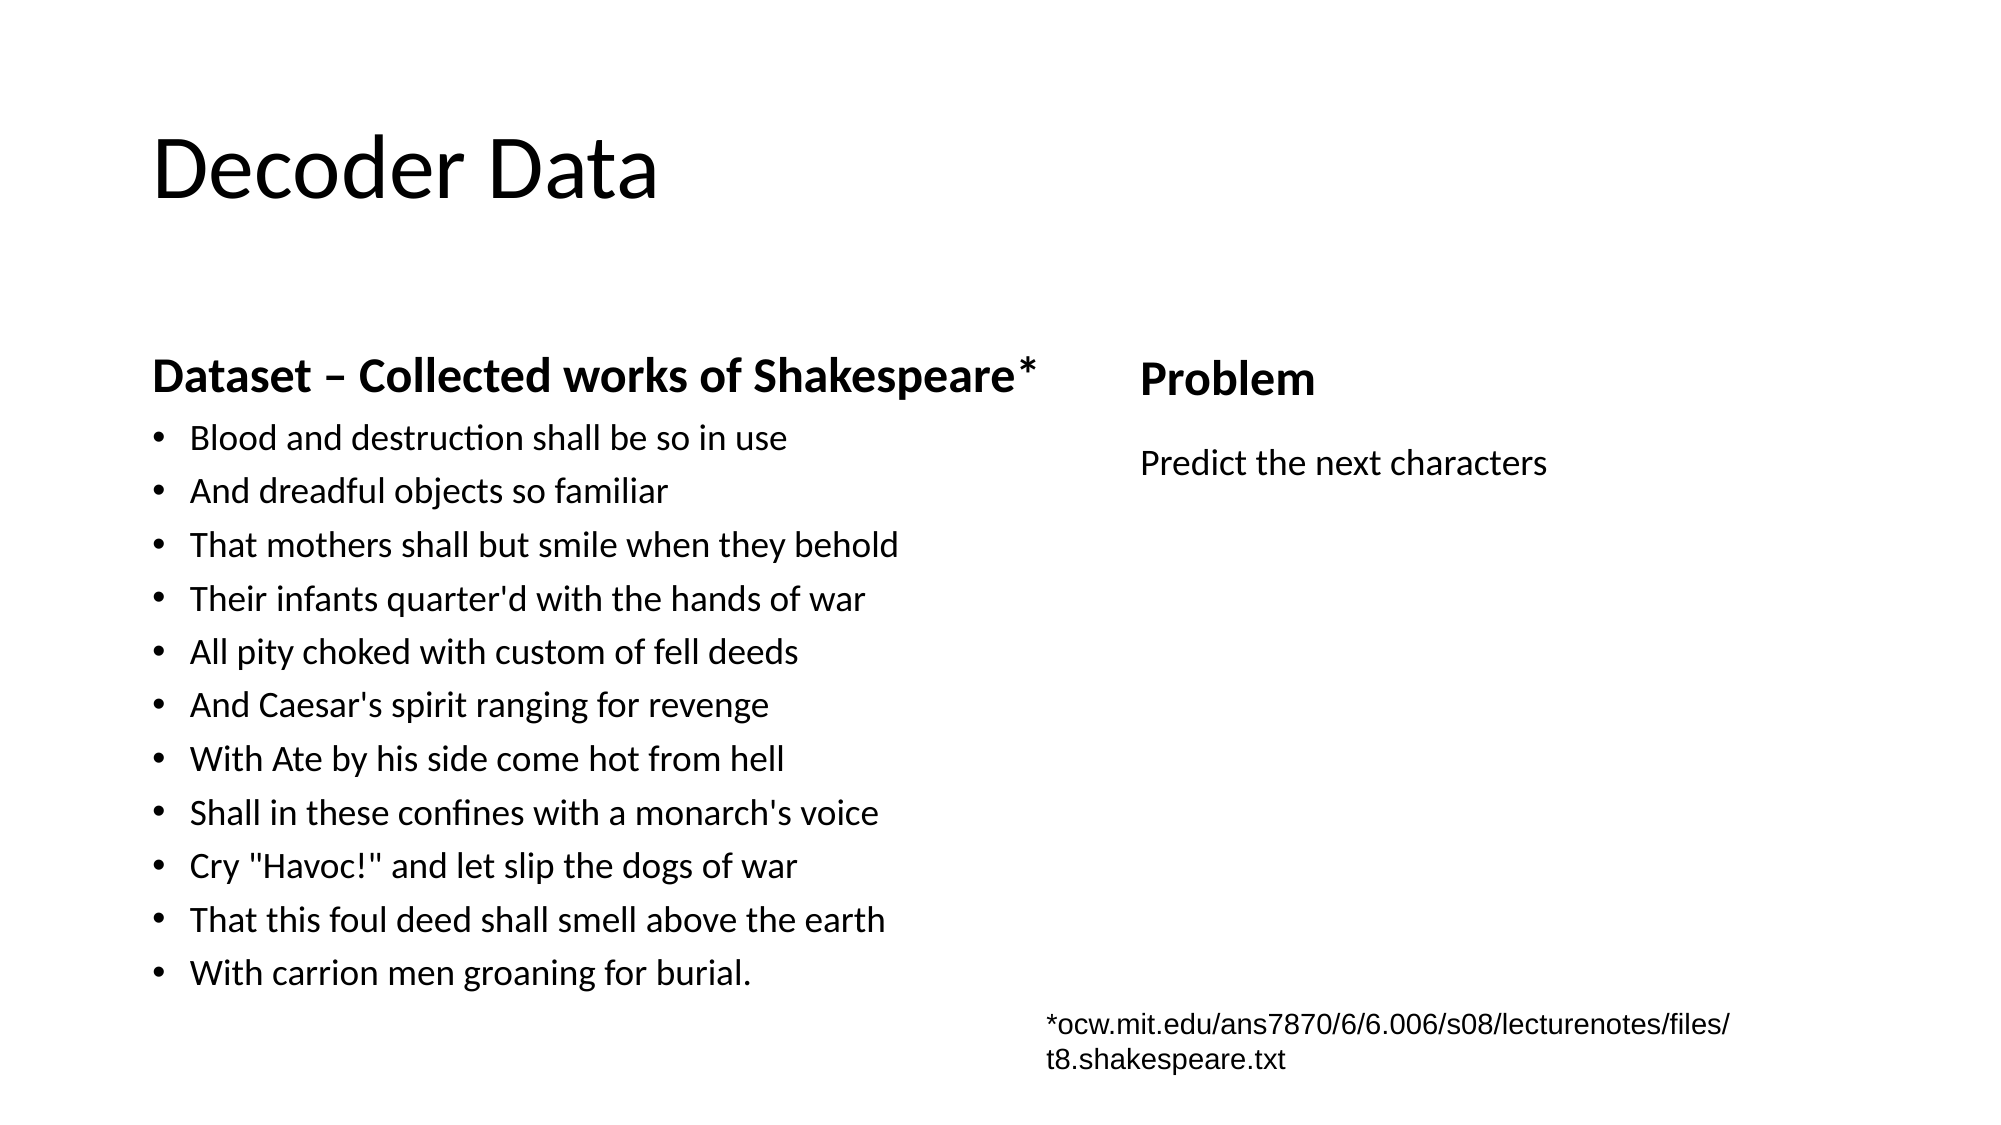

# Decoder Data
Dataset – Collected works of Shakespeare*
Problem
Blood and destruction shall be so in use
And dreadful objects so familiar
That mothers shall but smile when they behold
Their infants quarter'd with the hands of war
All pity choked with custom of fell deeds
And Caesar's spirit ranging for revenge
With Ate by his side come hot from hell
Shall in these confines with a monarch's voice
Cry "Havoc!" and let slip the dogs of war
That this foul deed shall smell above the earth
With carrion men groaning for burial.

Predict the next characters
*ocw.mit.edu/ans7870/6/6.006/s08/lecturenotes/files/t8.shakespeare.txt